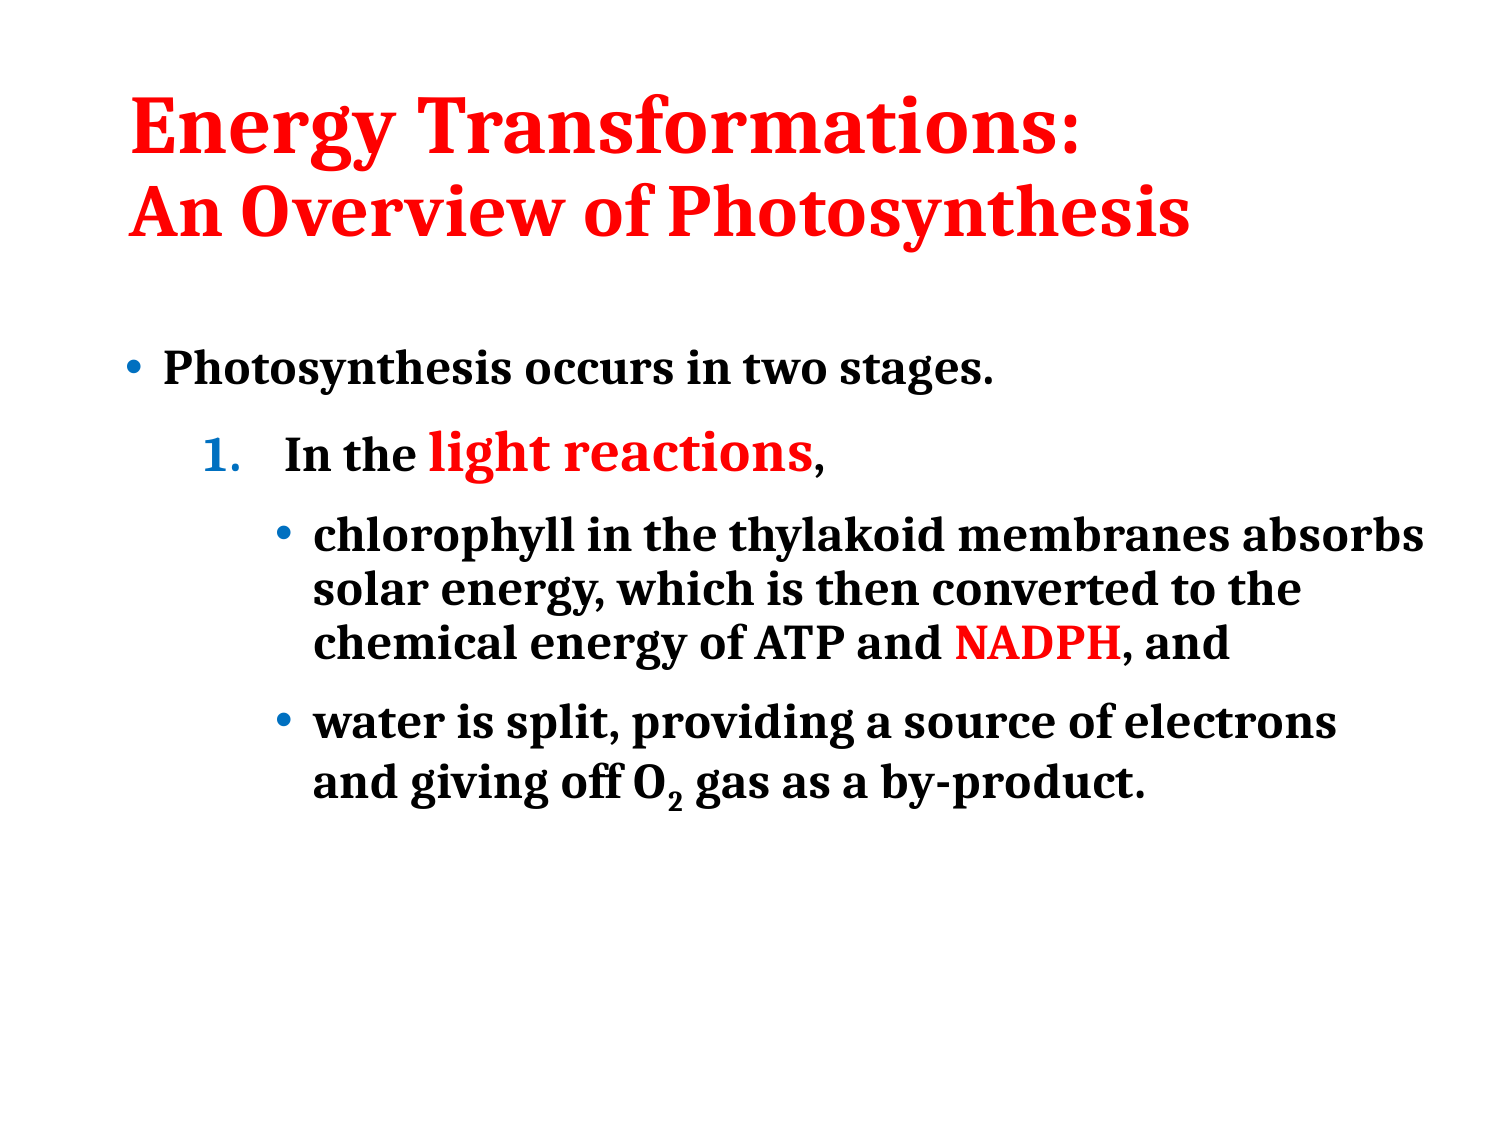

# Energy Transformations: An Overview of Photosynthesis
Photosynthesis occurs in two stages.
In the light reactions,
chlorophyll in the thylakoid membranes absorbs solar energy, which is then converted to the chemical energy of ATP and NADPH, and
water is split, providing a source of electrons and giving off O2 gas as a by-product.